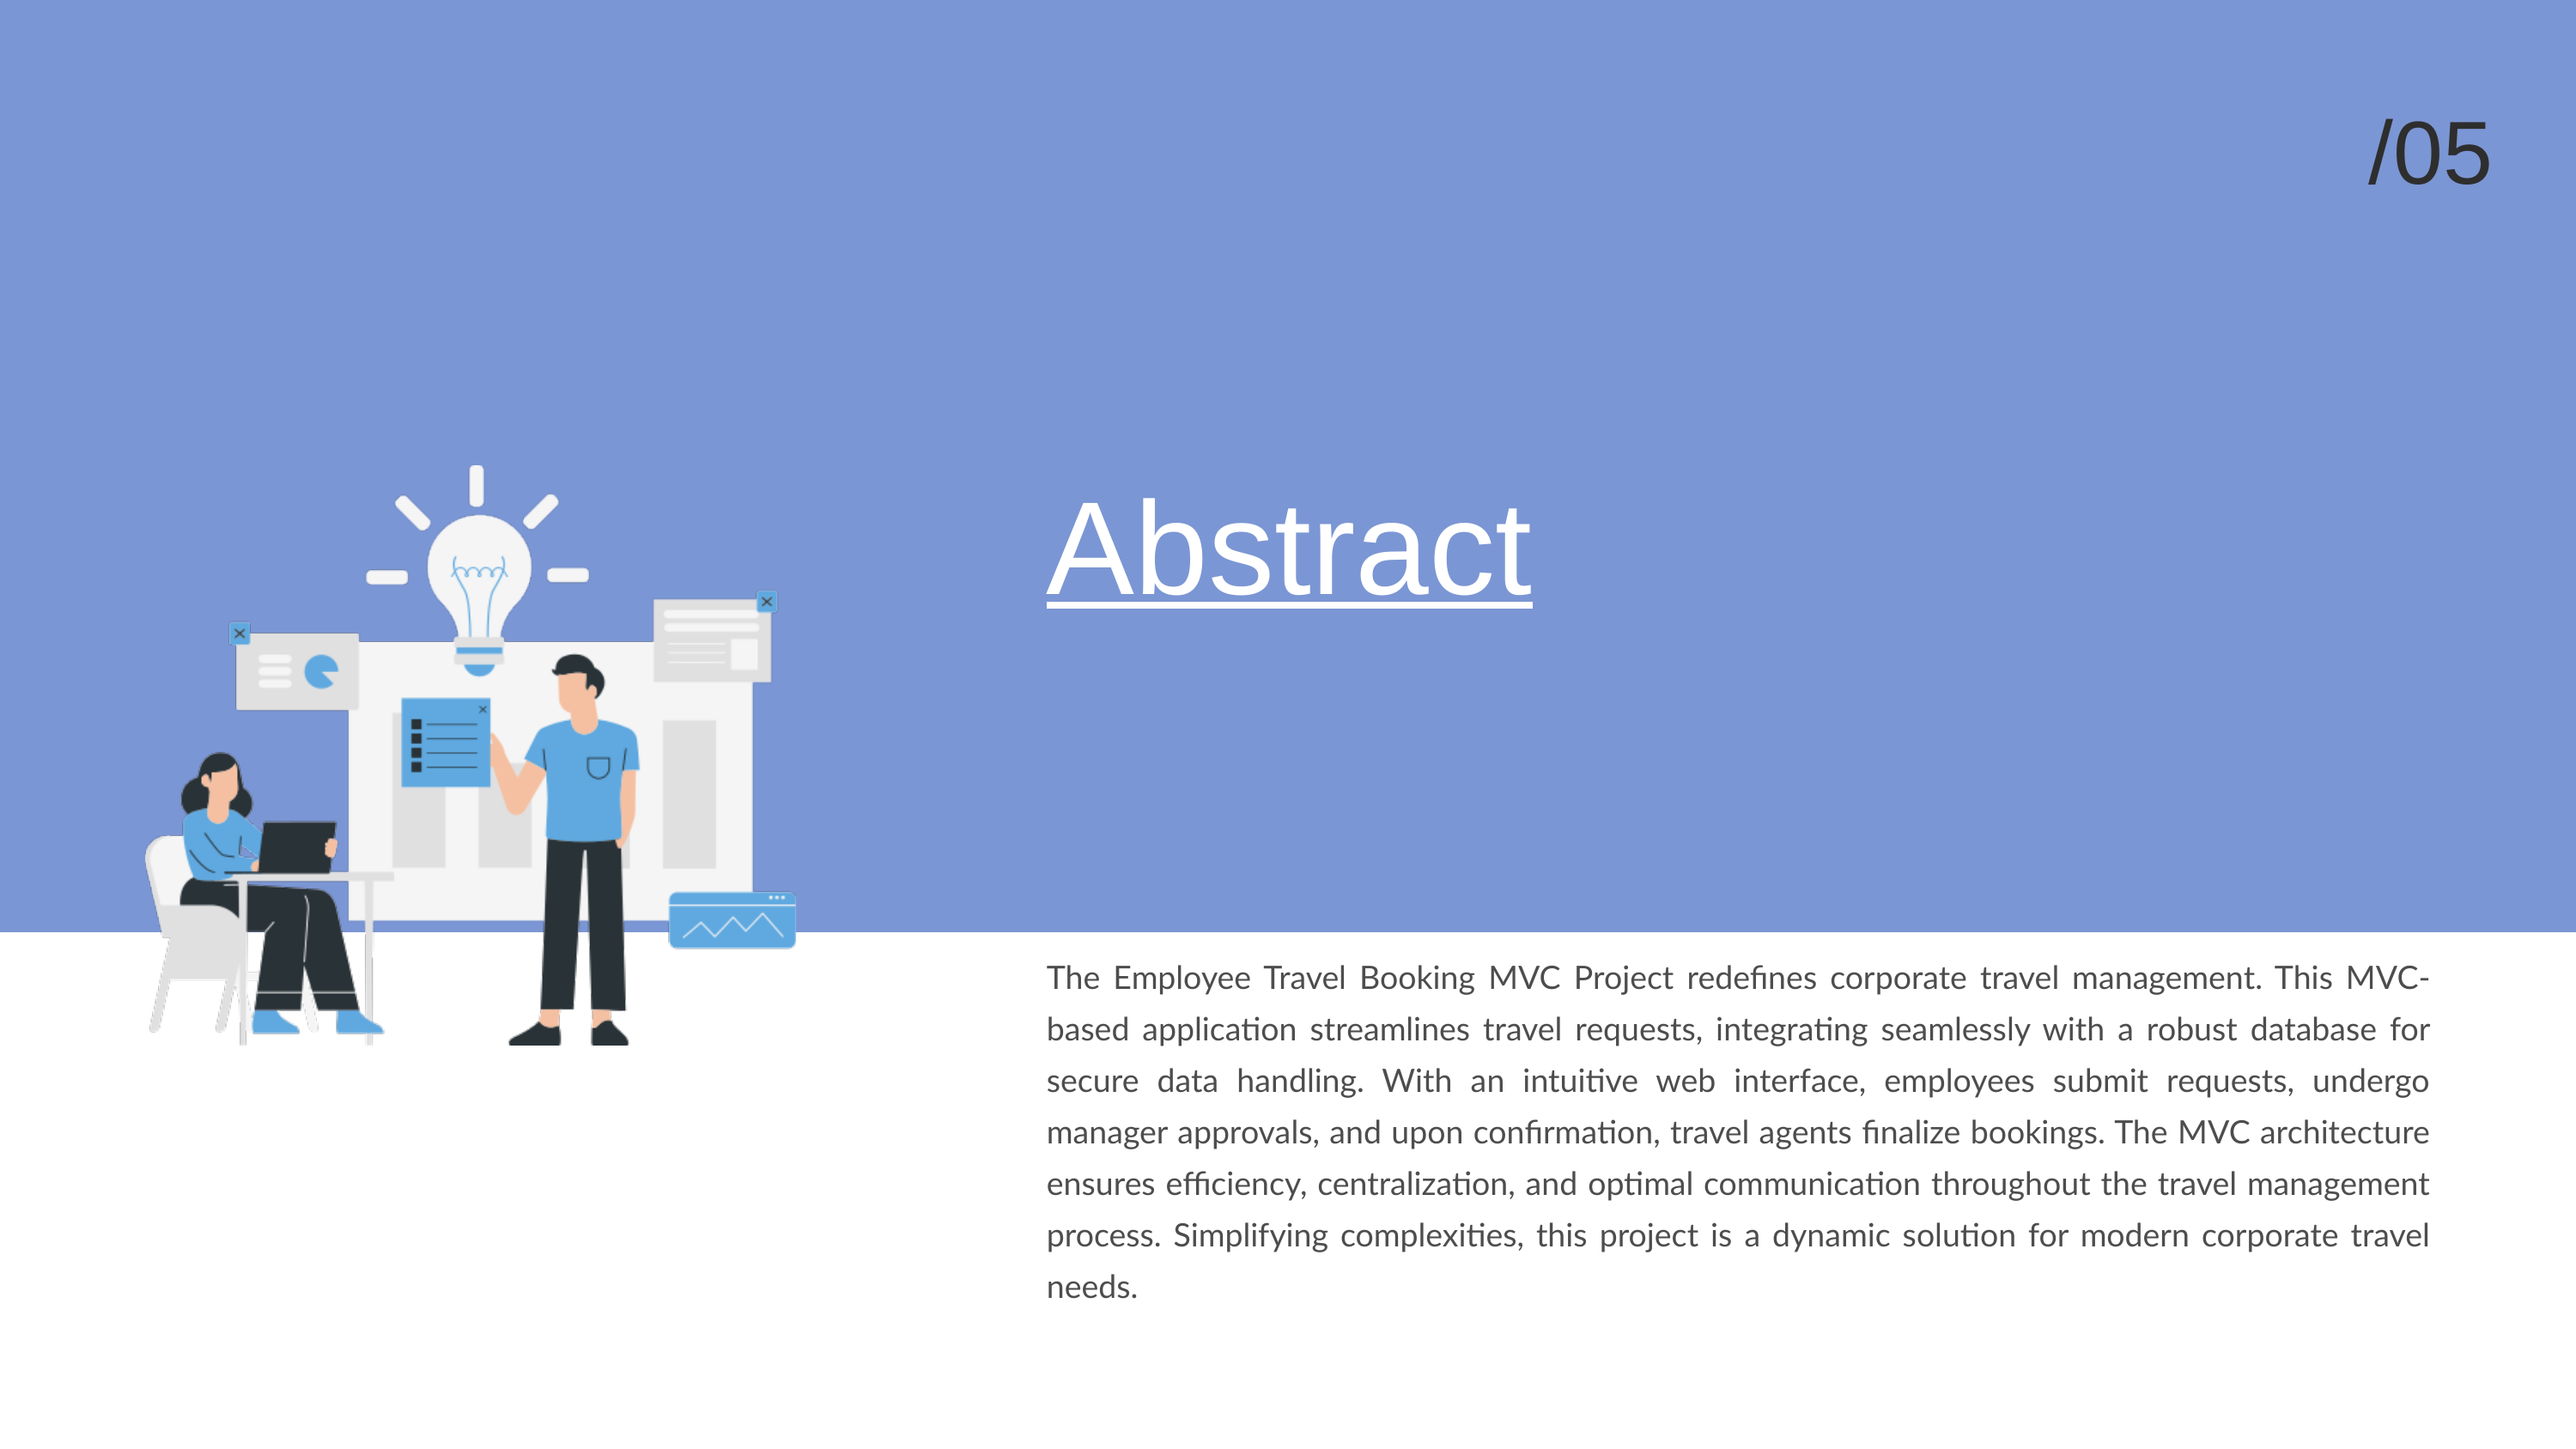

/05
Abstract

The Employee Travel Booking MVC Project redefines corporate travel management. This MVC-based application streamlines travel requests, integrating seamlessly with a robust database for secure data handling. With an intuitive web interface, employees submit requests, undergo manager approvals, and upon confirmation, travel agents finalize bookings. The MVC architecture ensures efficiency, centralization, and optimal communication throughout the travel management process. Simplifying complexities, this project is a dynamic solution for modern corporate travel needs.